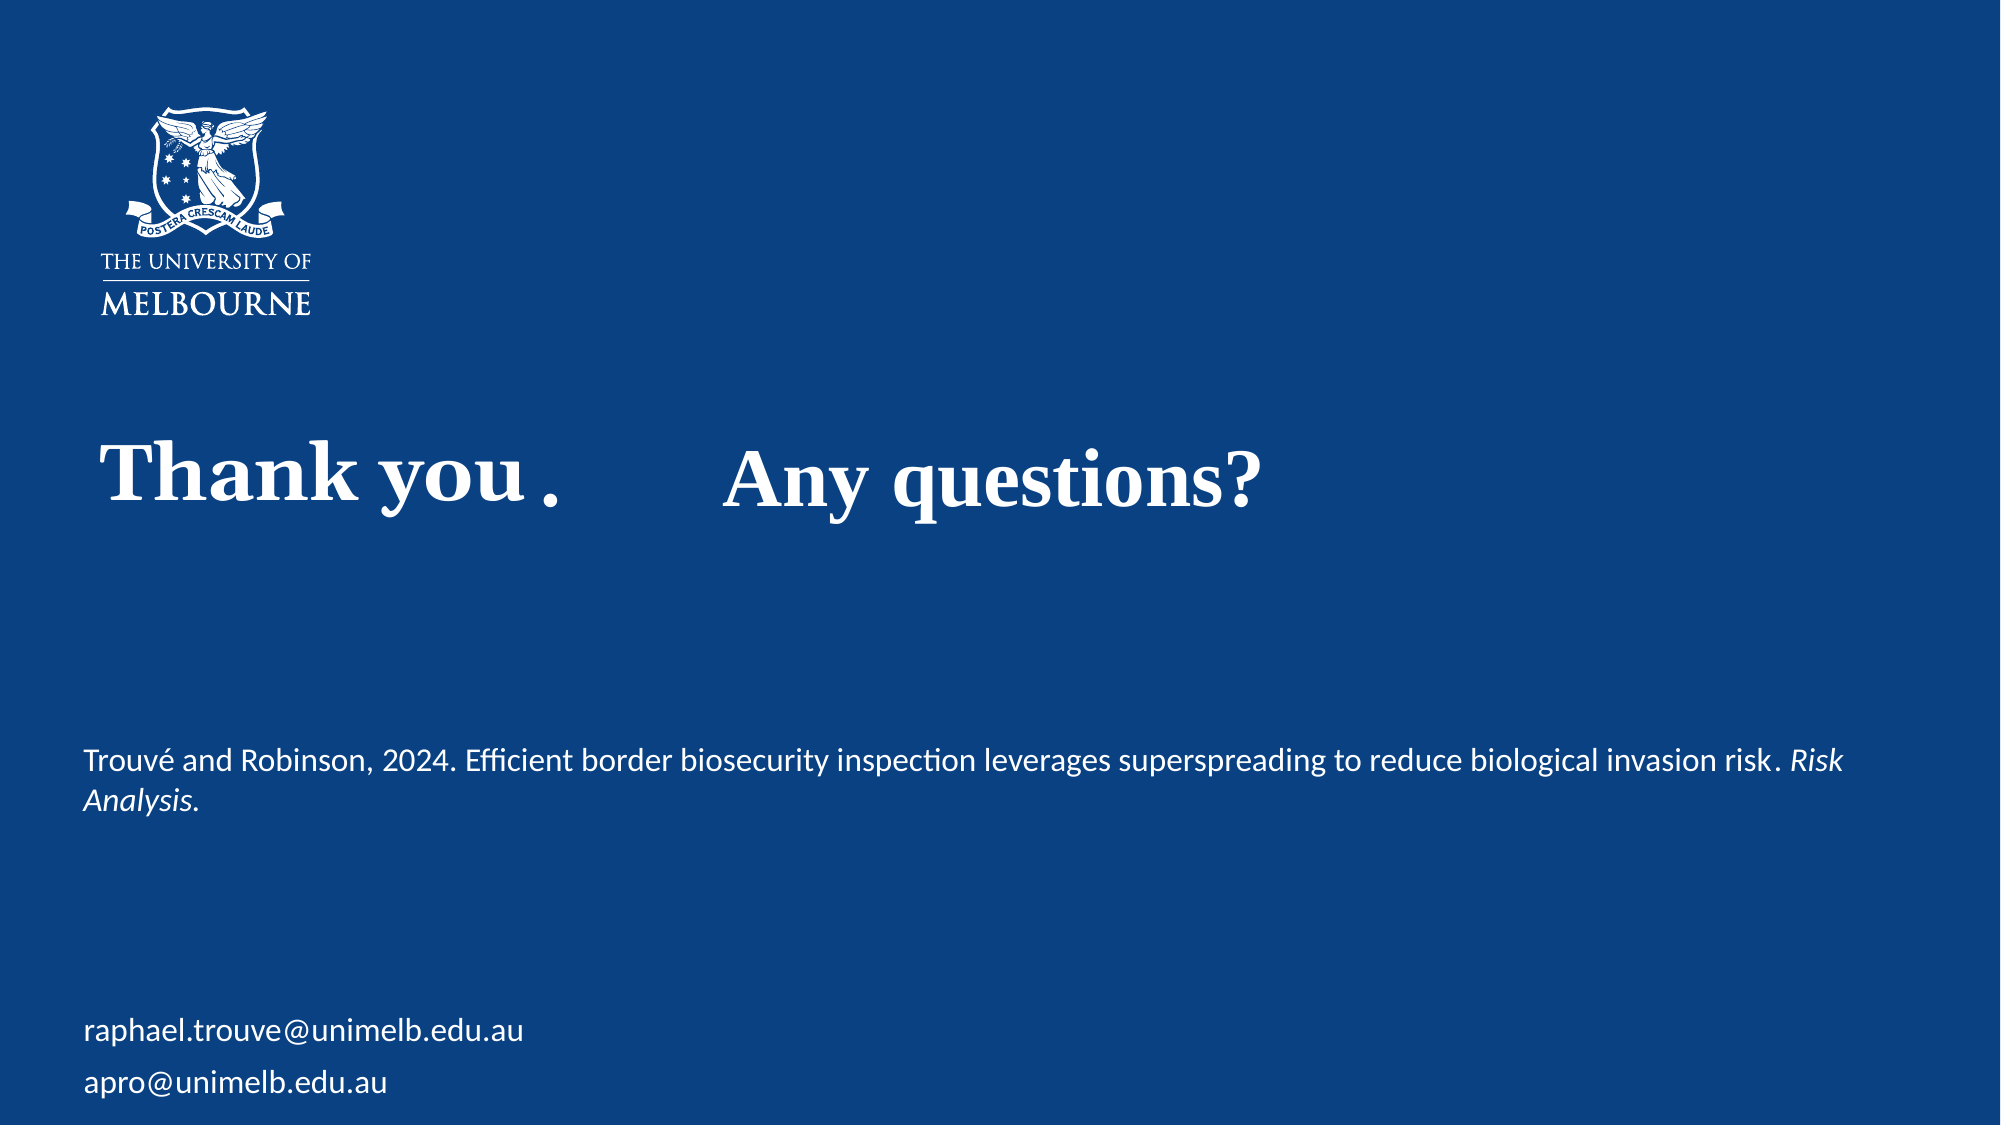

.        Any questions?
Trouvé and Robinson, 2024. Efficient border biosecurity inspection leverages superspreading to reduce biological invasion risk. Risk Analysis.

raphael.trouve@unimelb.edu.au
apro@unimelb.edu.au